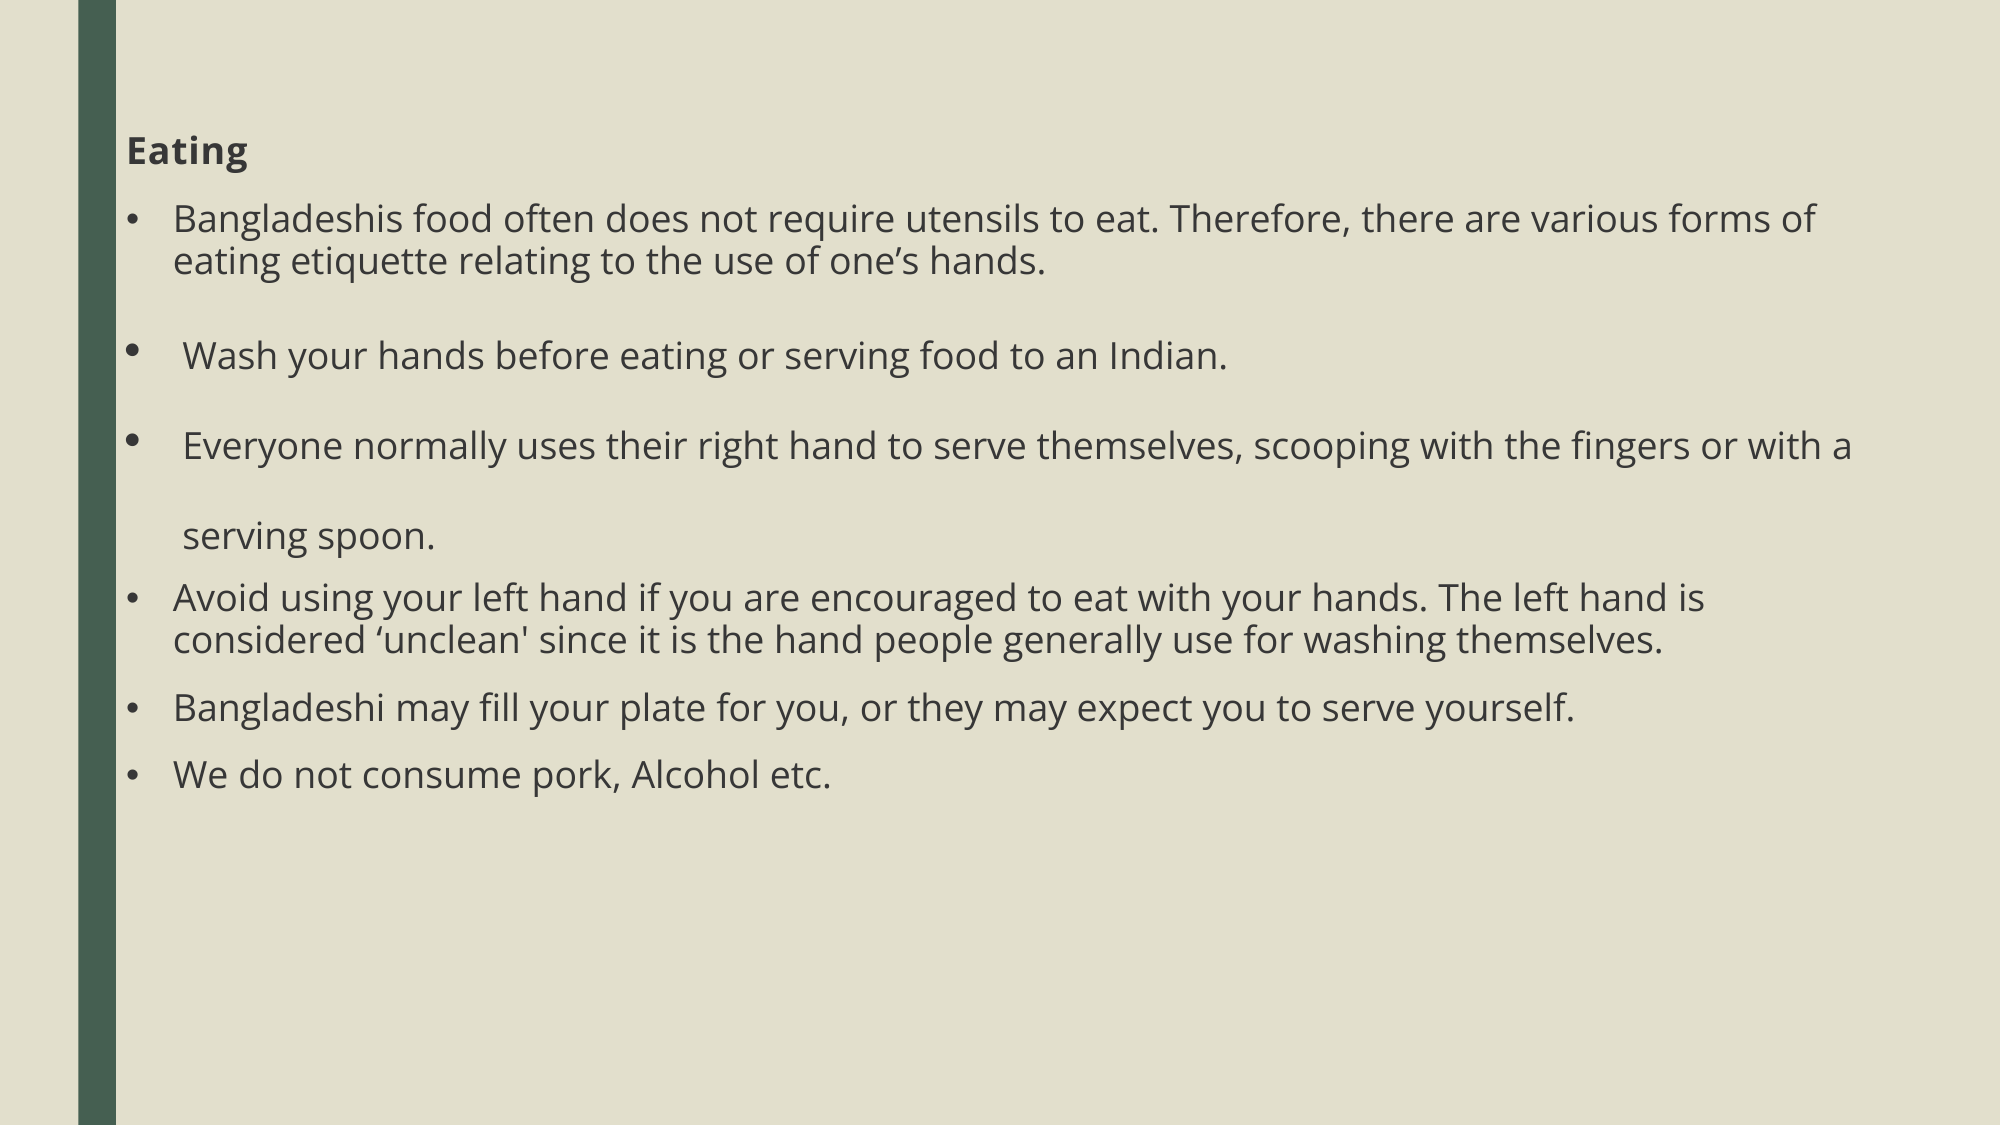

# Eating
Bangladeshis food often does not require utensils to eat. Therefore, there are various forms of eating etiquette relating to the use of one’s hands.
Wash your hands before eating or serving food to an Indian.
Everyone normally uses their right hand to serve themselves, scooping with the fingers or with a serving spoon.
Avoid using your left hand if you are encouraged to eat with your hands. The left hand is considered ‘unclean' since it is the hand people generally use for washing themselves.
Bangladeshi may fill your plate for you, or they may expect you to serve yourself.
We do not consume pork, Alcohol etc.